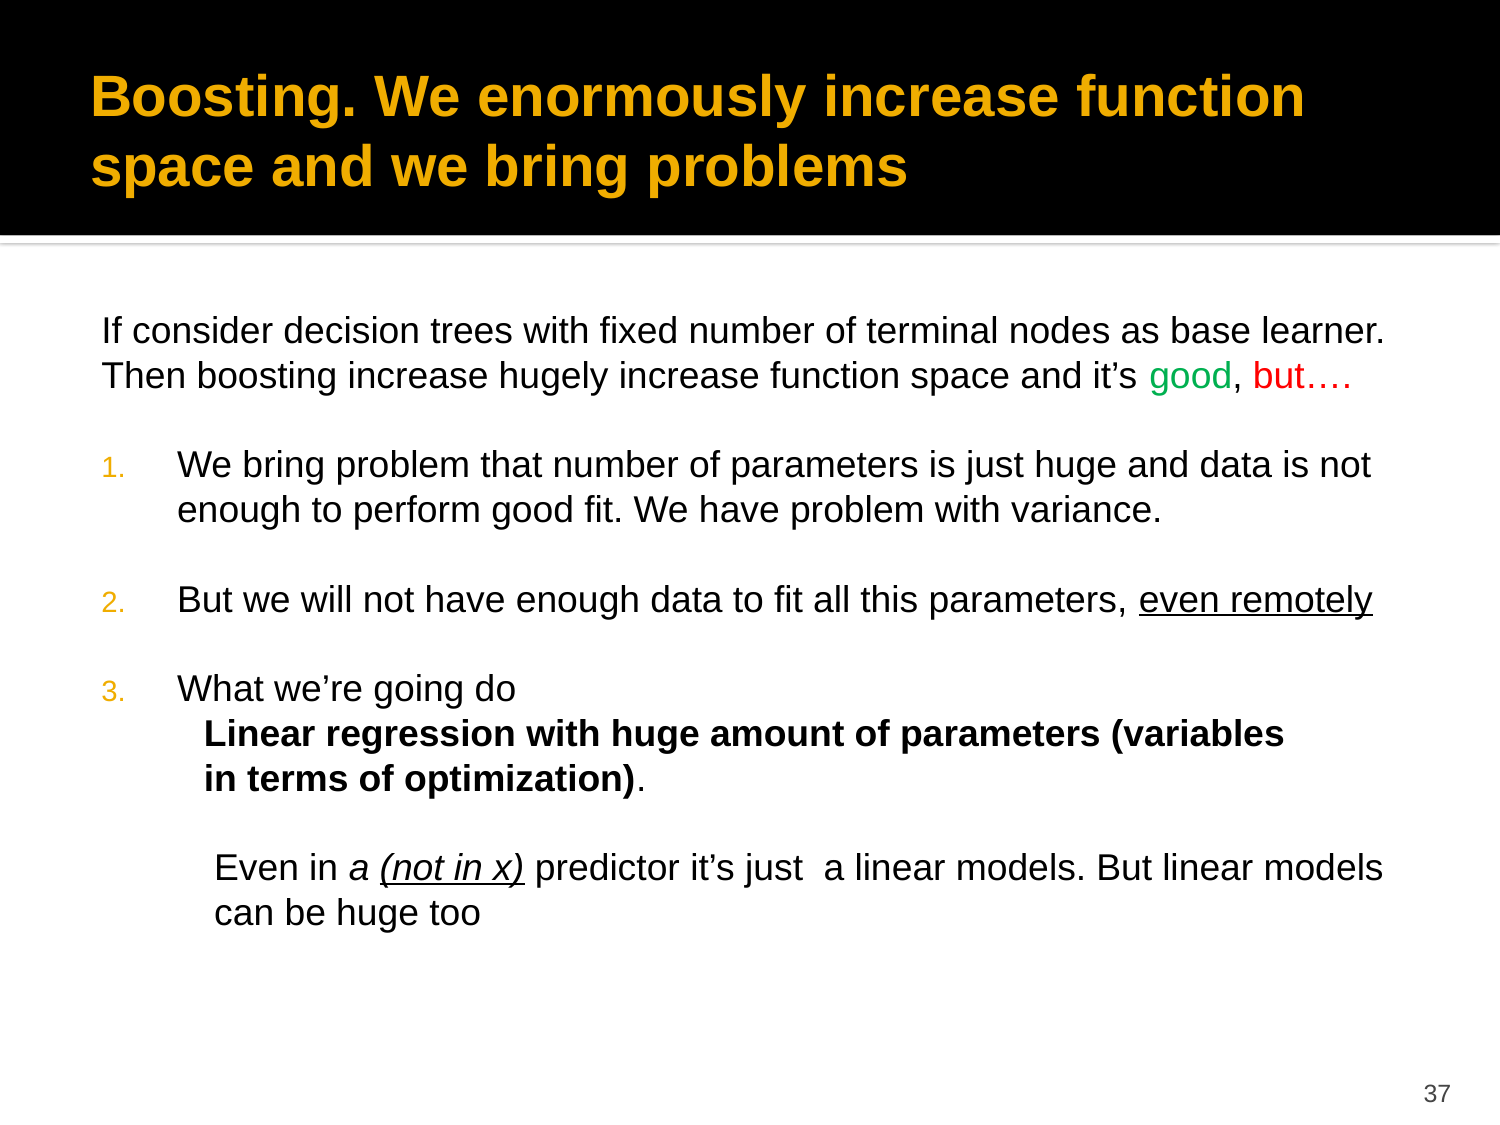

# Boosting. We enormously increase function space and we bring problems
If consider decision trees with fixed number of terminal nodes as base learner. Then boosting increase hugely increase function space and it’s good, but….

We bring problem that number of parameters is just huge and data is not enough to perform good fit. We have problem with variance.

But we will not have enough data to fit all this parameters, even remotely

What we’re going do
          Linear regression with huge amount of parameters (variables
          in terms of optimization).

           Even in a (not in x) predictor it’s just  a linear models. But linear models
           can be huge too
37